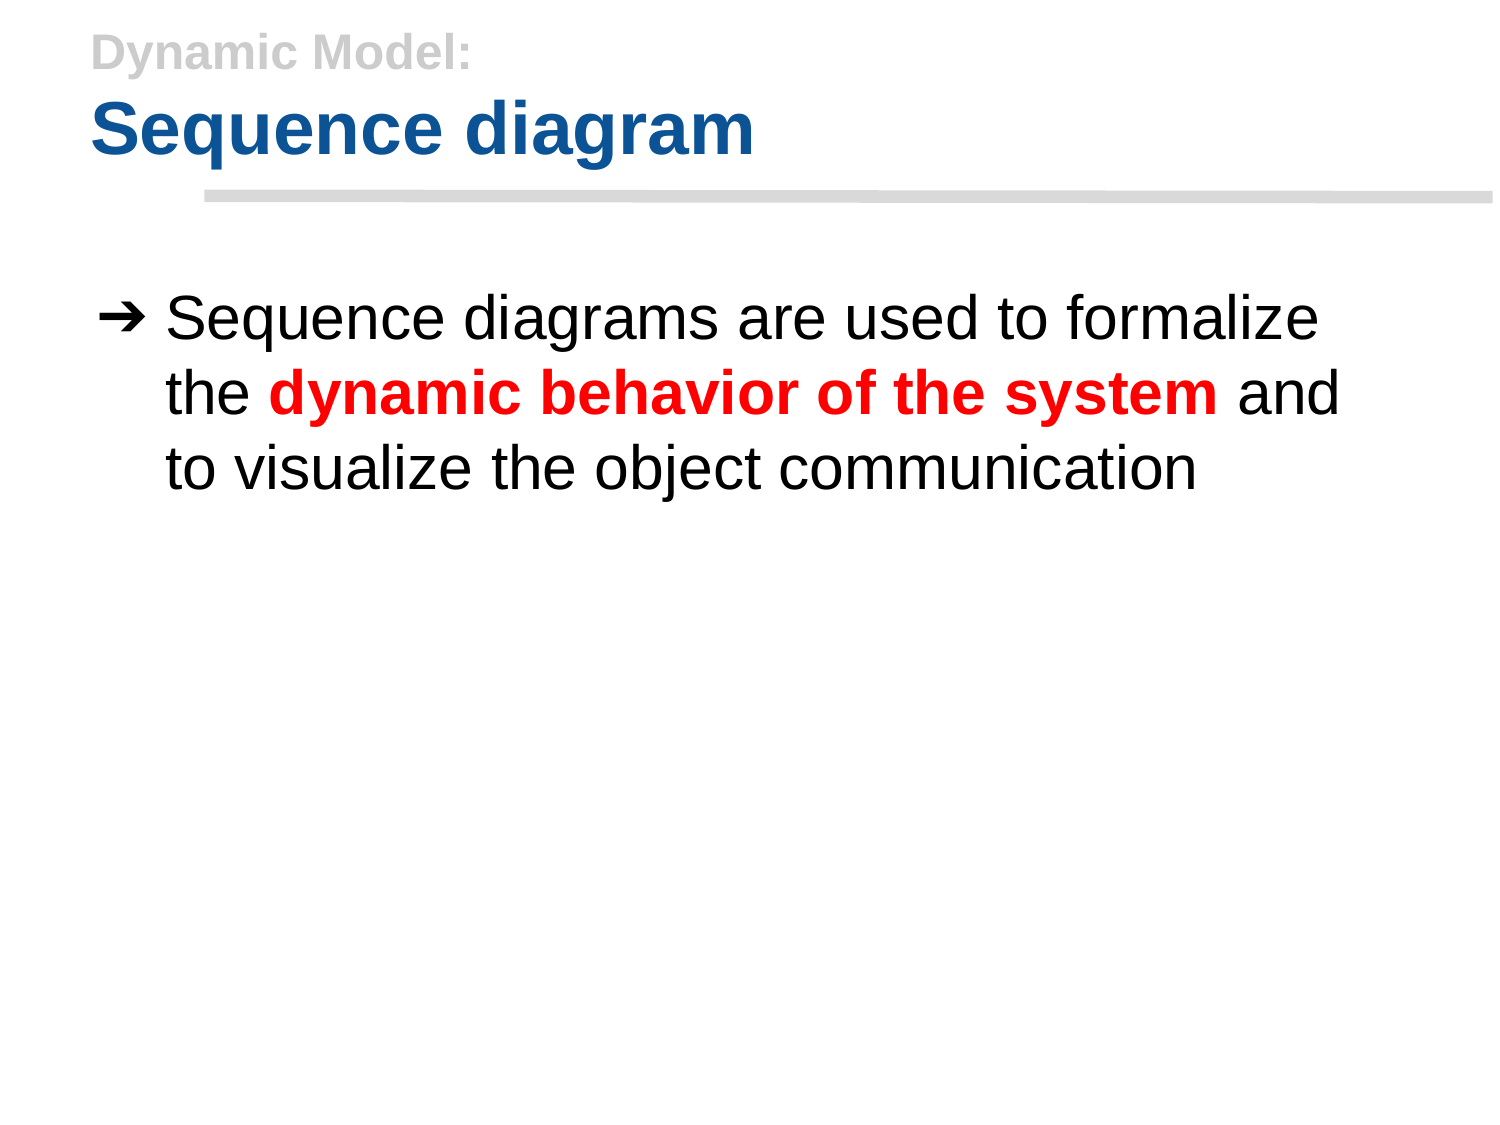

# Dynamic Model: Sequence diagram
Sequence diagrams are used to formalize the dynamic behavior of the system and to visualize the object communication